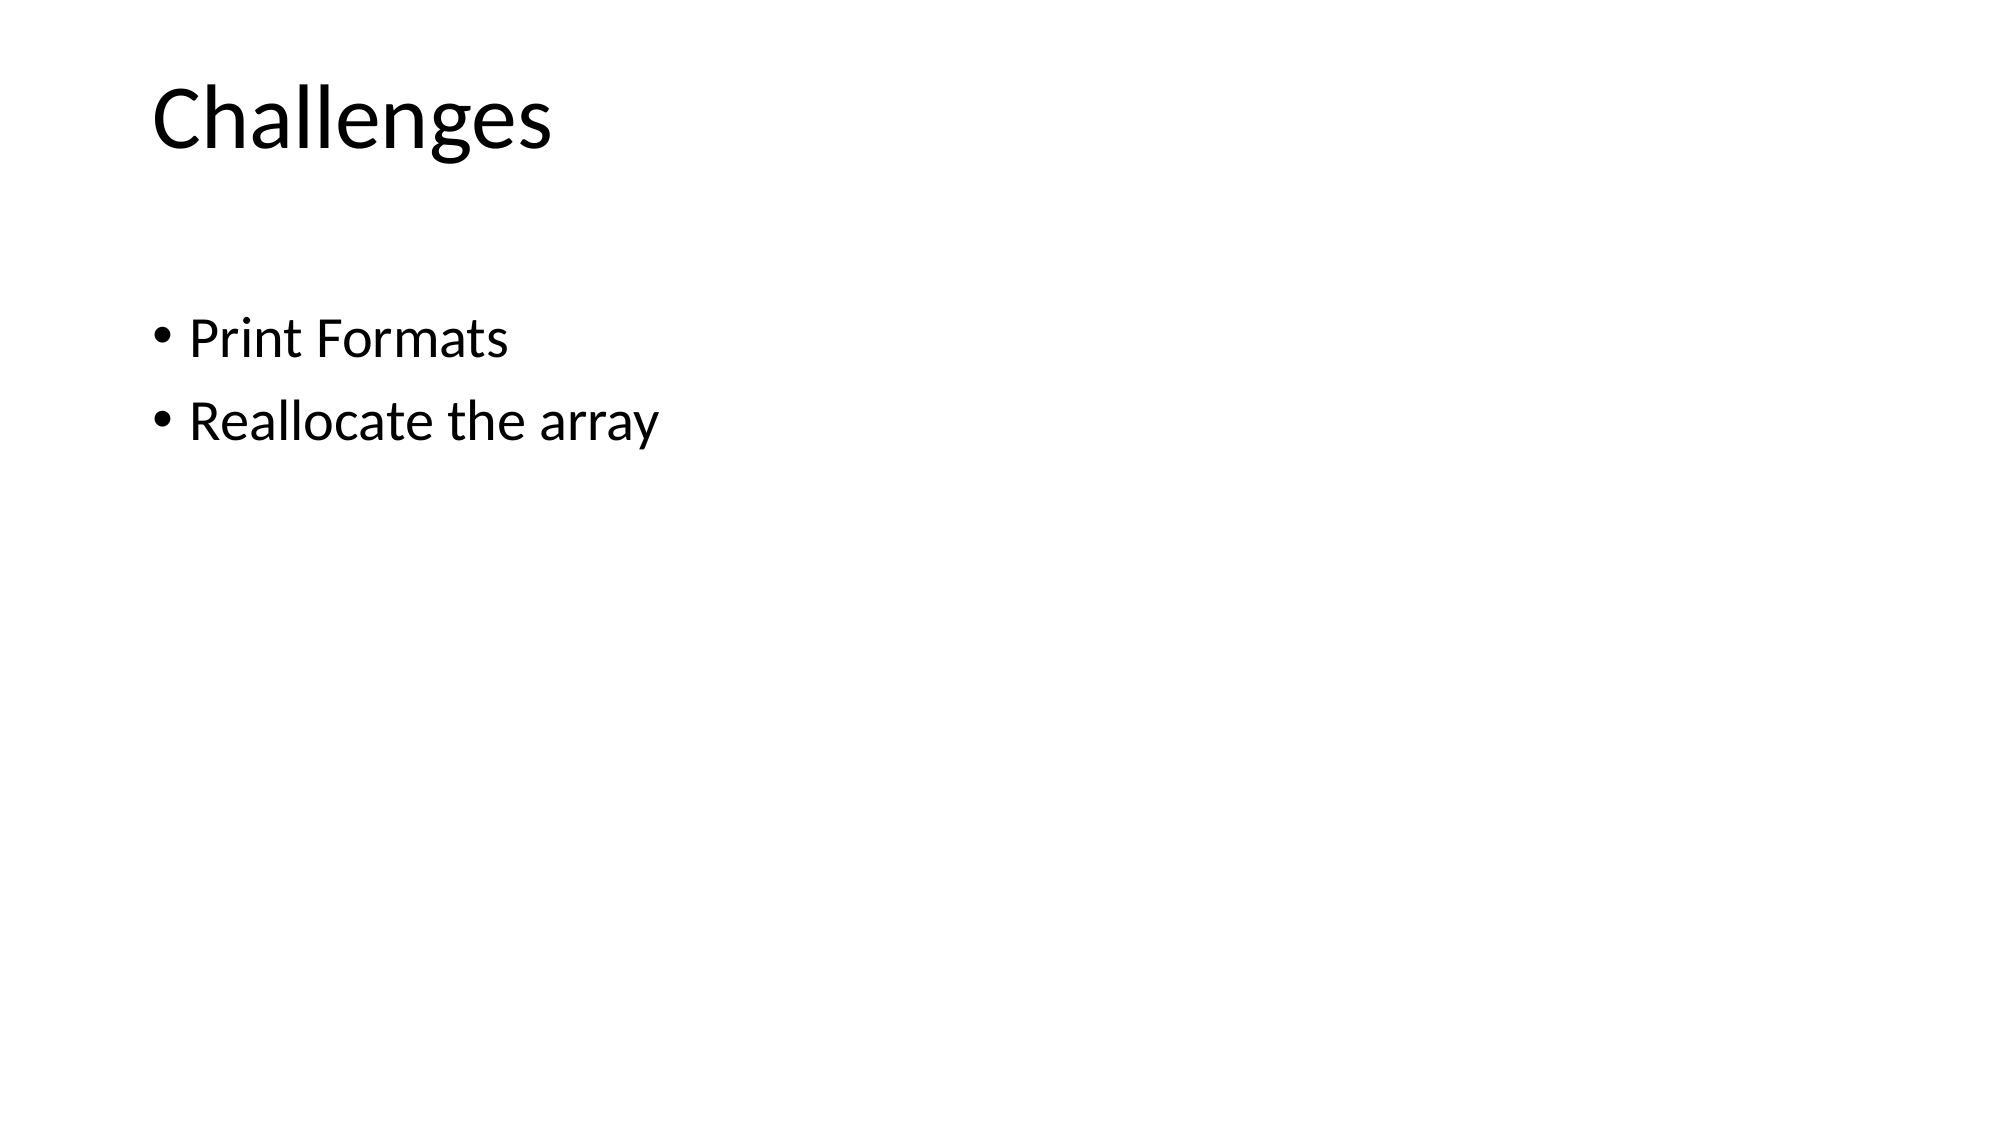

# Challenges

Print Formats
Reallocate the array